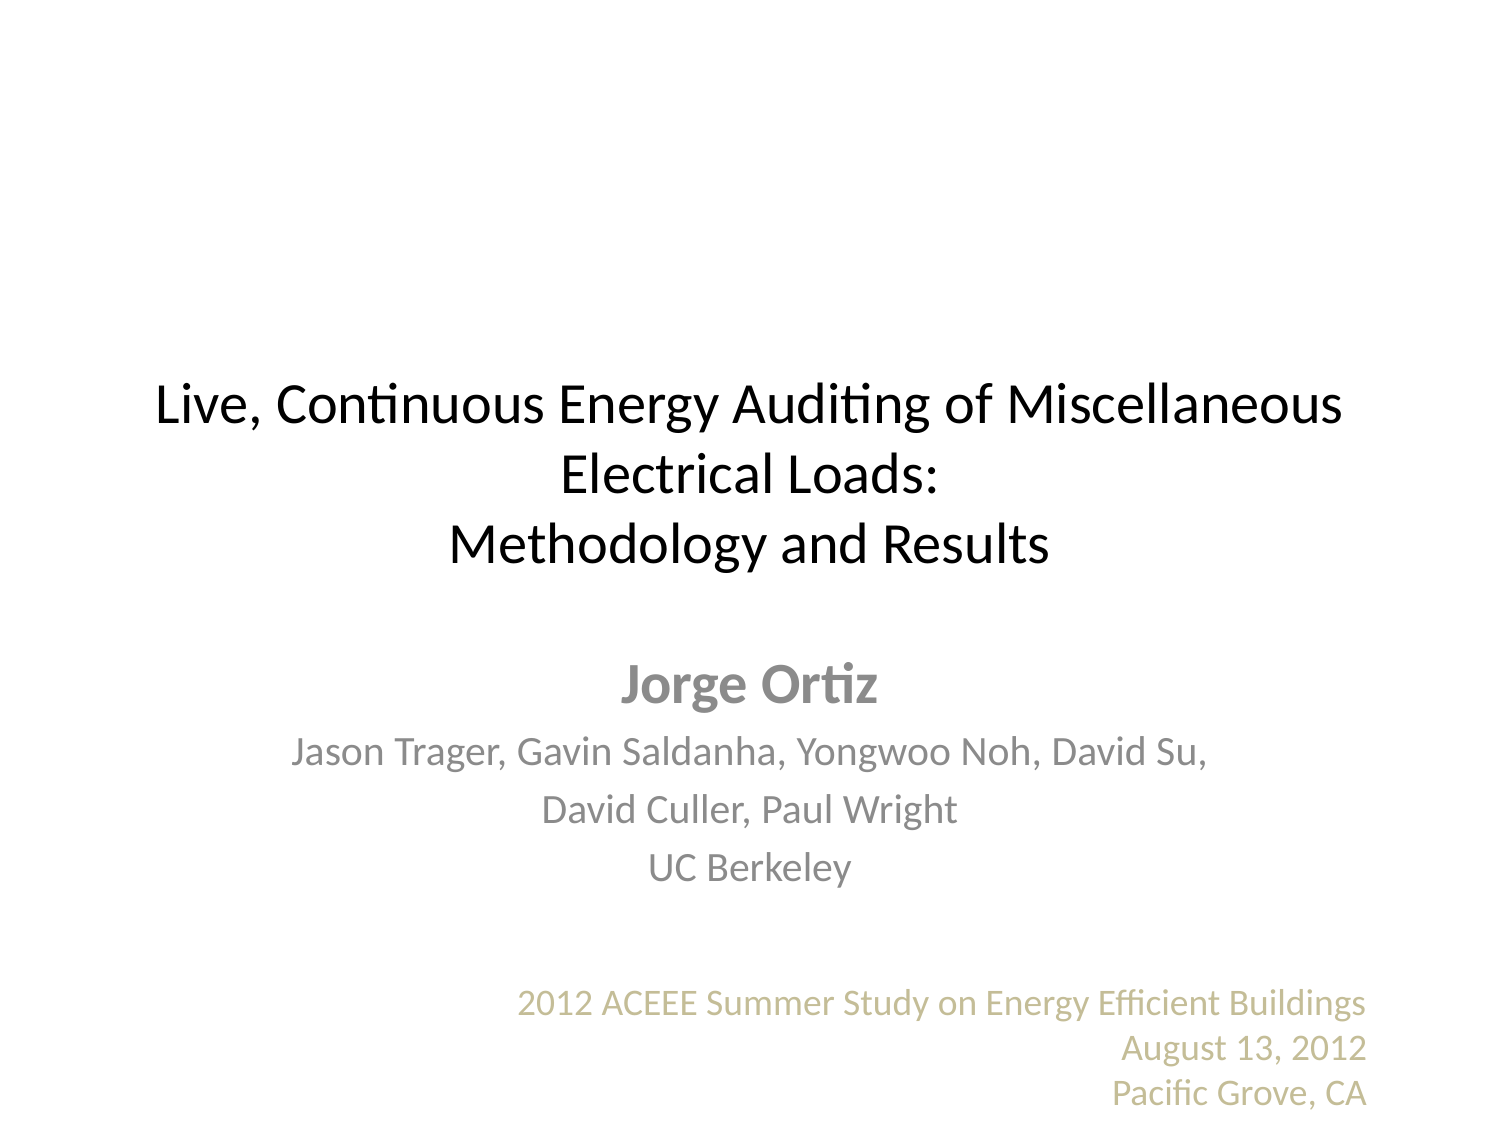

# Live, Continuous Energy Auditing of Miscellaneous Electrical Loads: Methodology and Results
Jorge Ortiz
Jason Trager, Gavin Saldanha, Yongwoo Noh, David Su,
David Culler, Paul Wright
UC Berkeley
2012 ACEEE Summer Study on Energy Efficient Buildings
August 13, 2012
Pacific Grove, CA